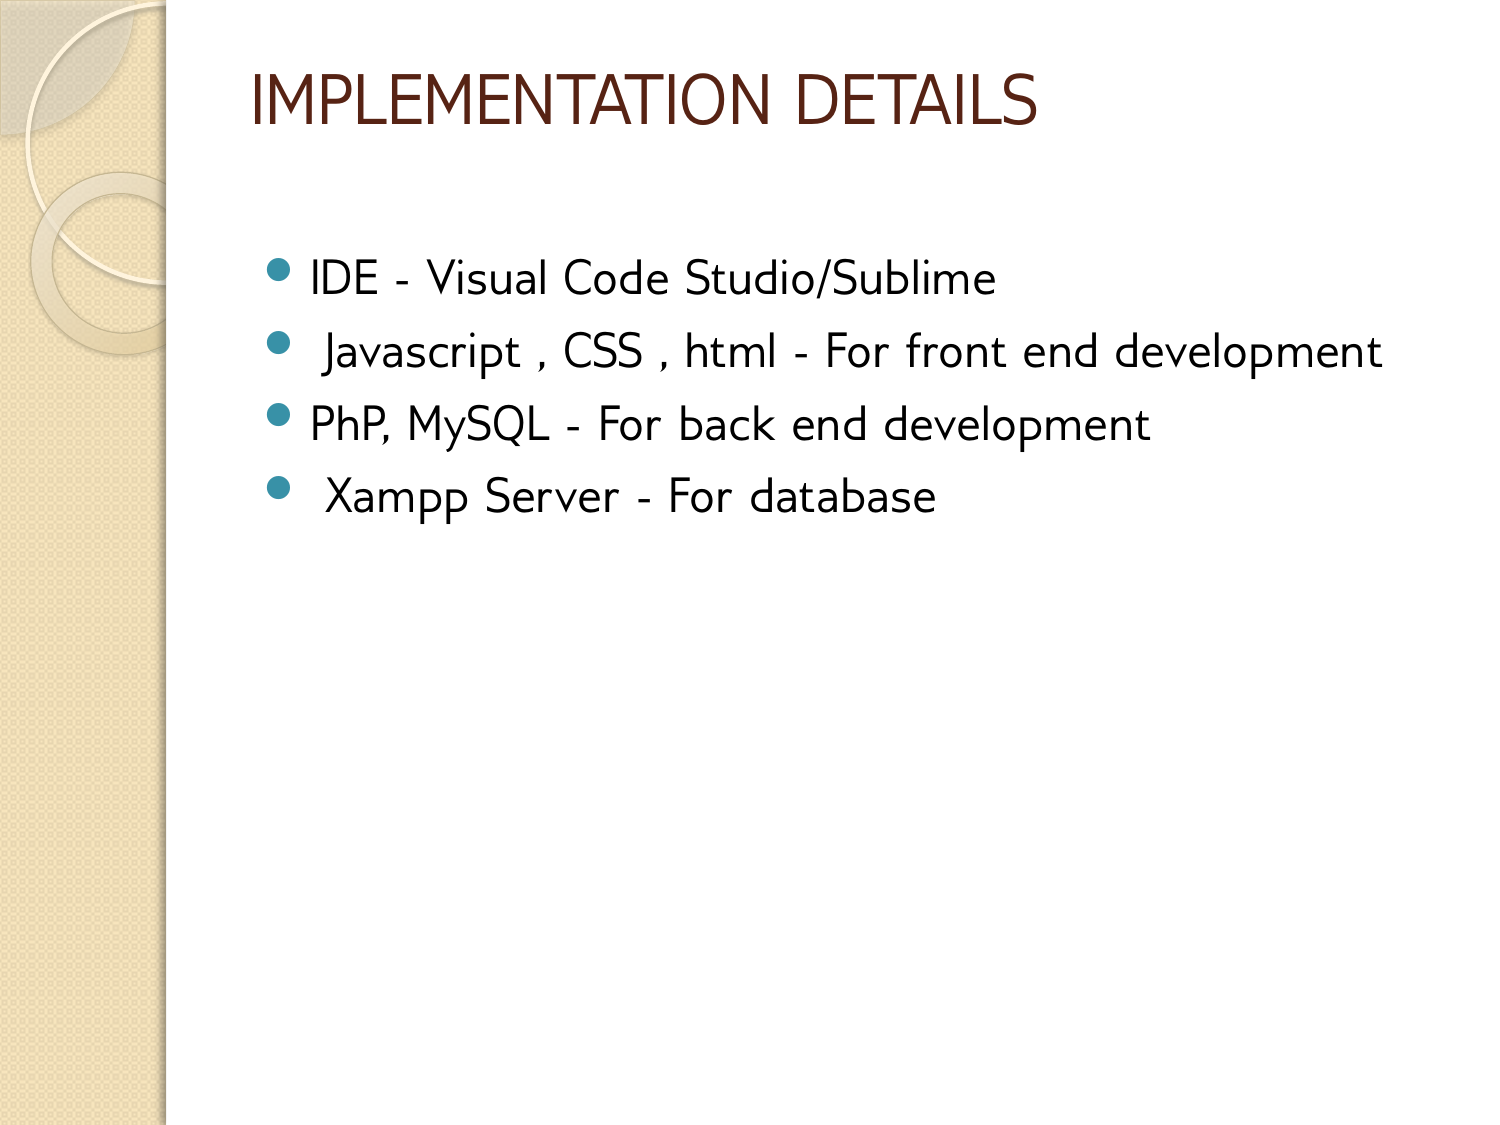

# IMPLEMENTATION DETAILS
IDE - Visual Code Studio/Sublime
 Javascript , CSS , html - For front end development
PhP, MySQL - For back end development
 Xampp Server - For database